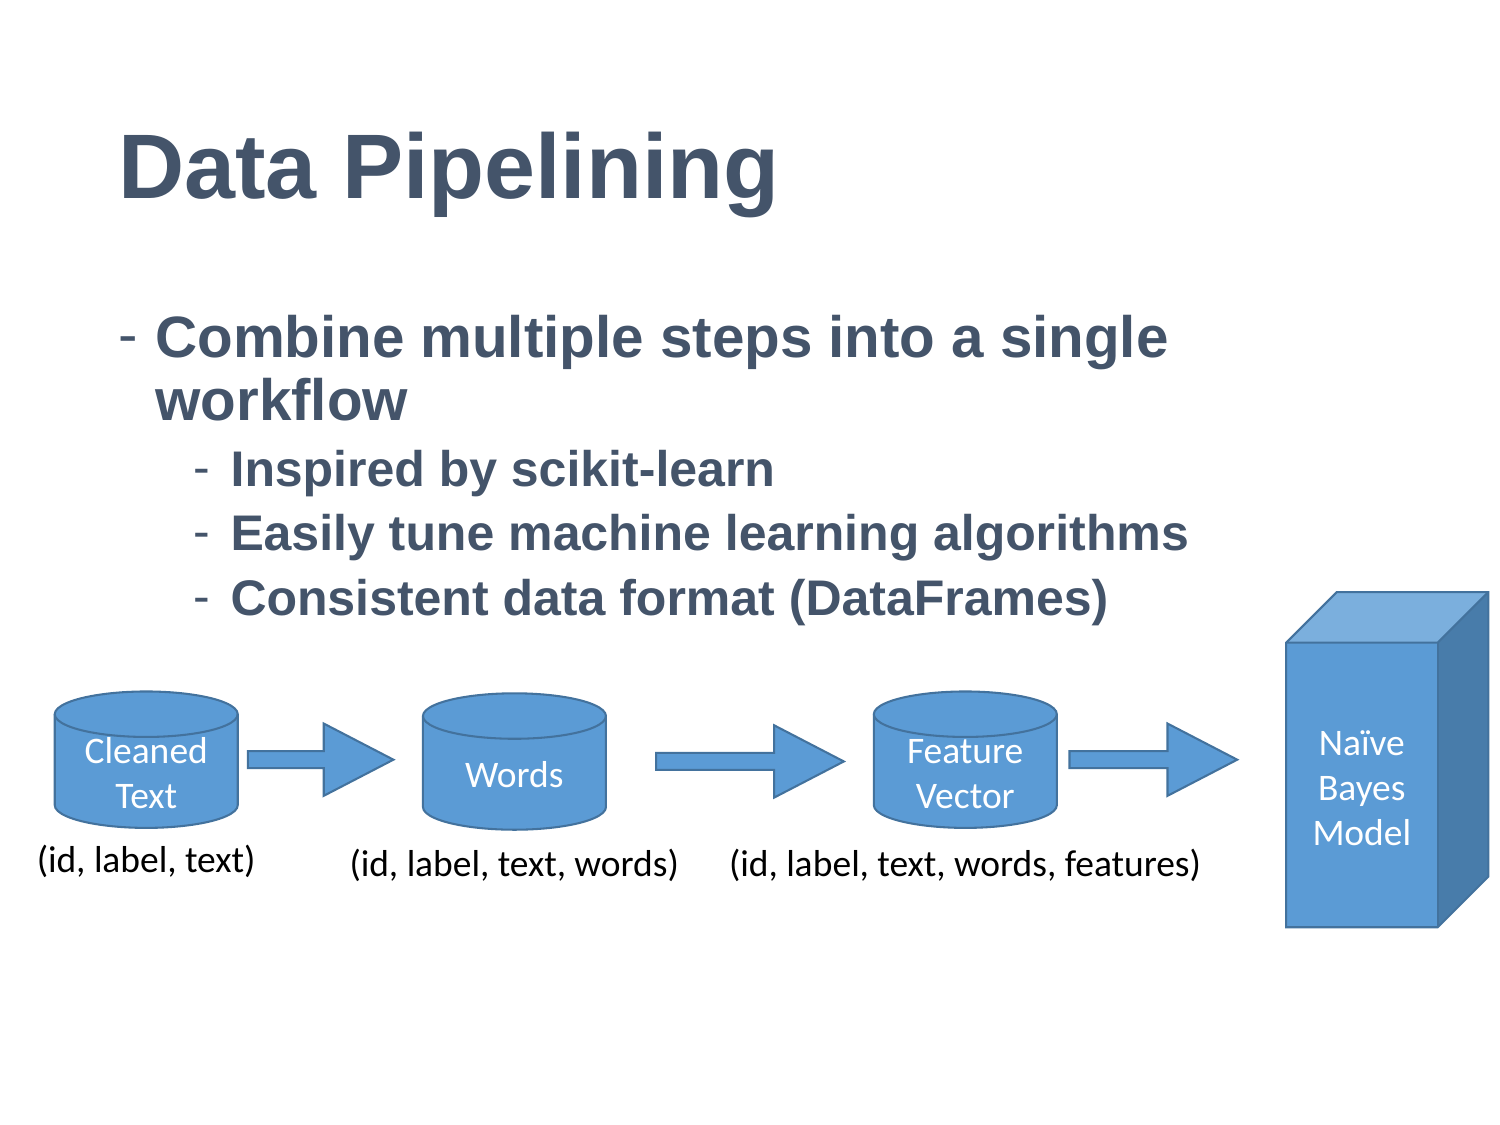

# Data Pipelining
Combine multiple steps into a single workflow
Inspired by scikit-learn
Easily tune machine learning algorithms
Consistent data format (DataFrames)
Naïve Bayes
Model
Cleaned Text
Feature Vector
Words

(id, label, text)
(id, label, text, words)
(id, label, text, words, features)